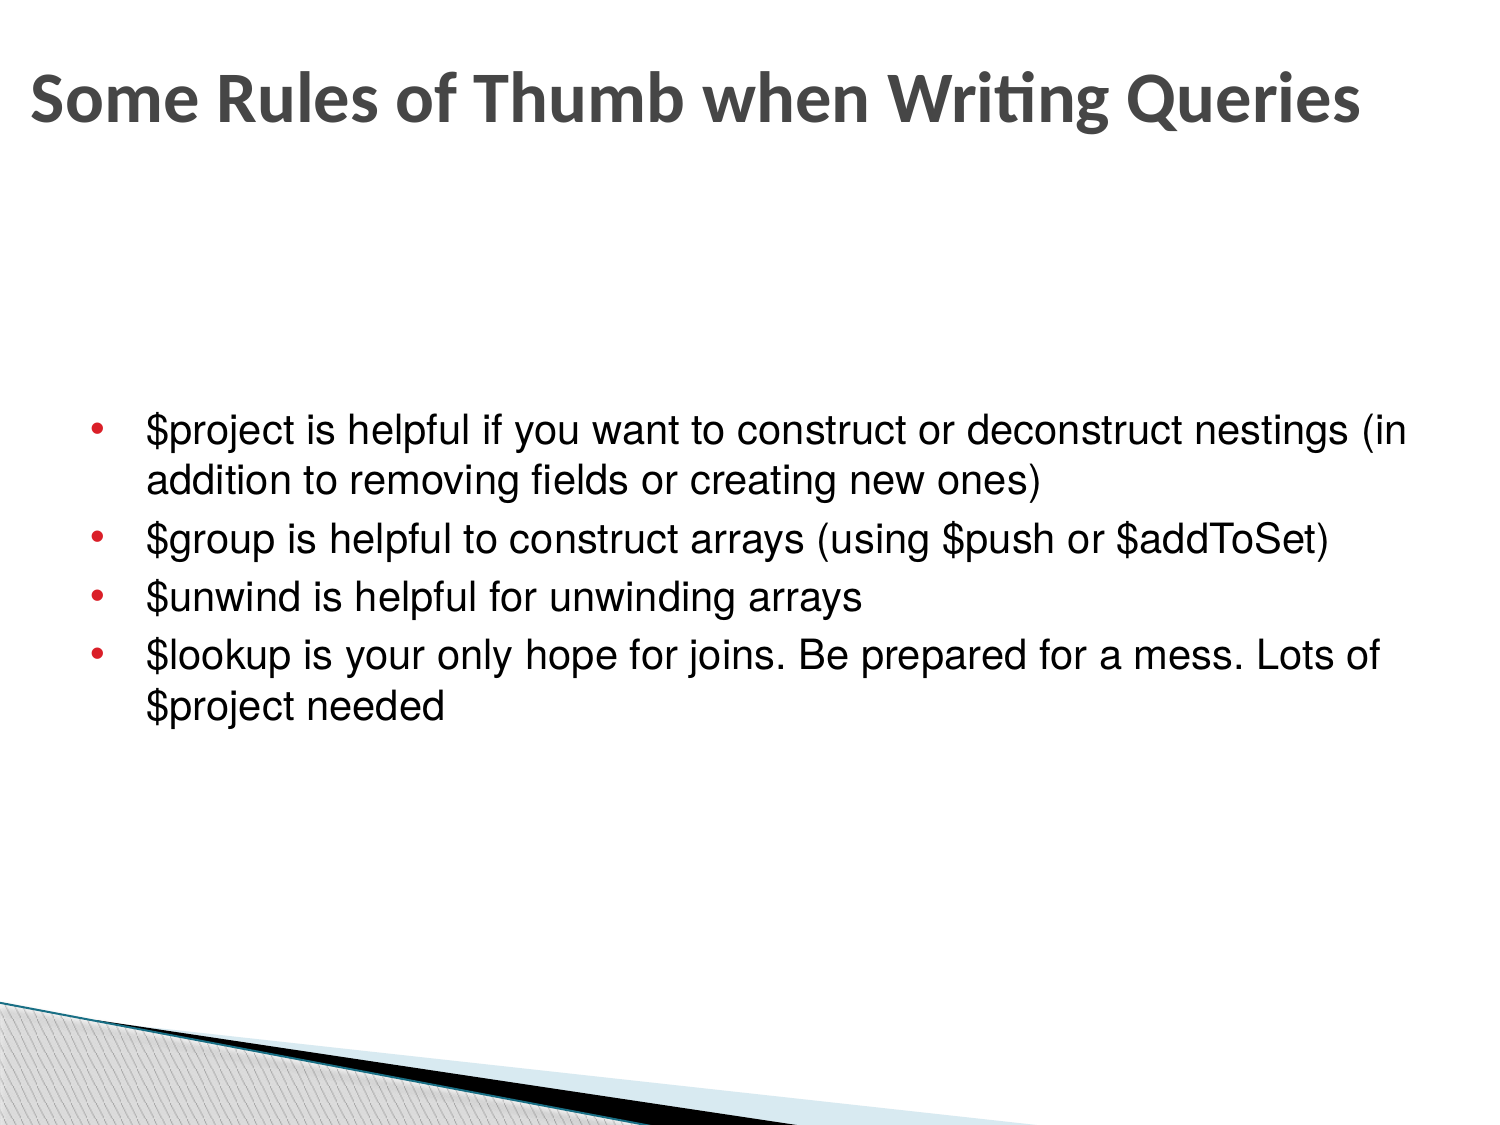

# Some Rules of Thumb when Writing Queries

$project is helpful if you want to construct or deconstruct nestings (in addition to removing fields or creating new ones)
$group is helpful to construct arrays (using $push or $addToSet)
$unwind is helpful for unwinding arrays
$lookup is your only hope for joins. Be prepared for a mess. Lots of $project needed